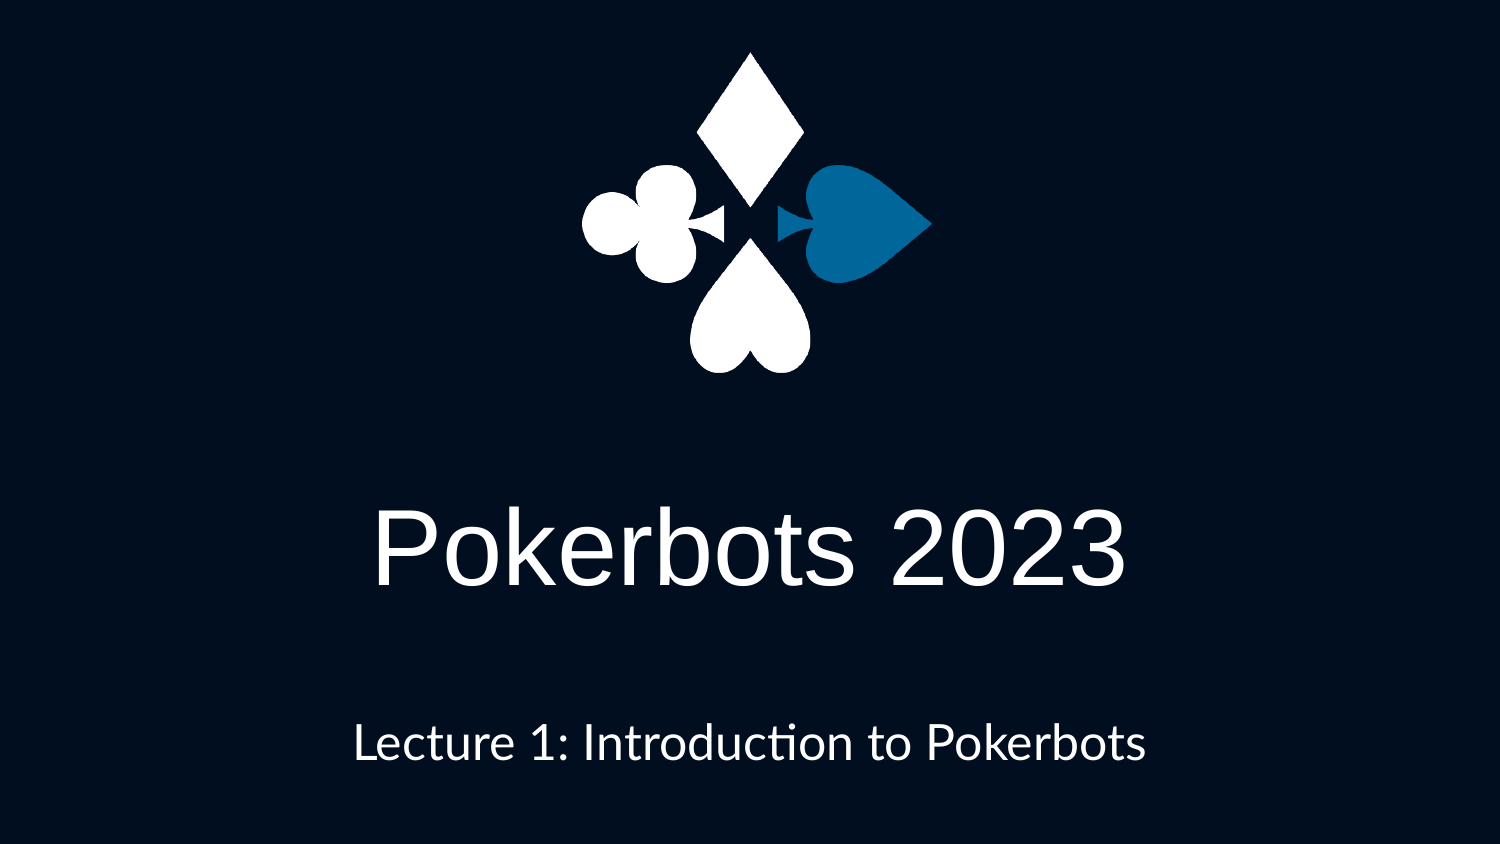

# Pokerbots 2023
Lecture 1: Introduction to Pokerbots